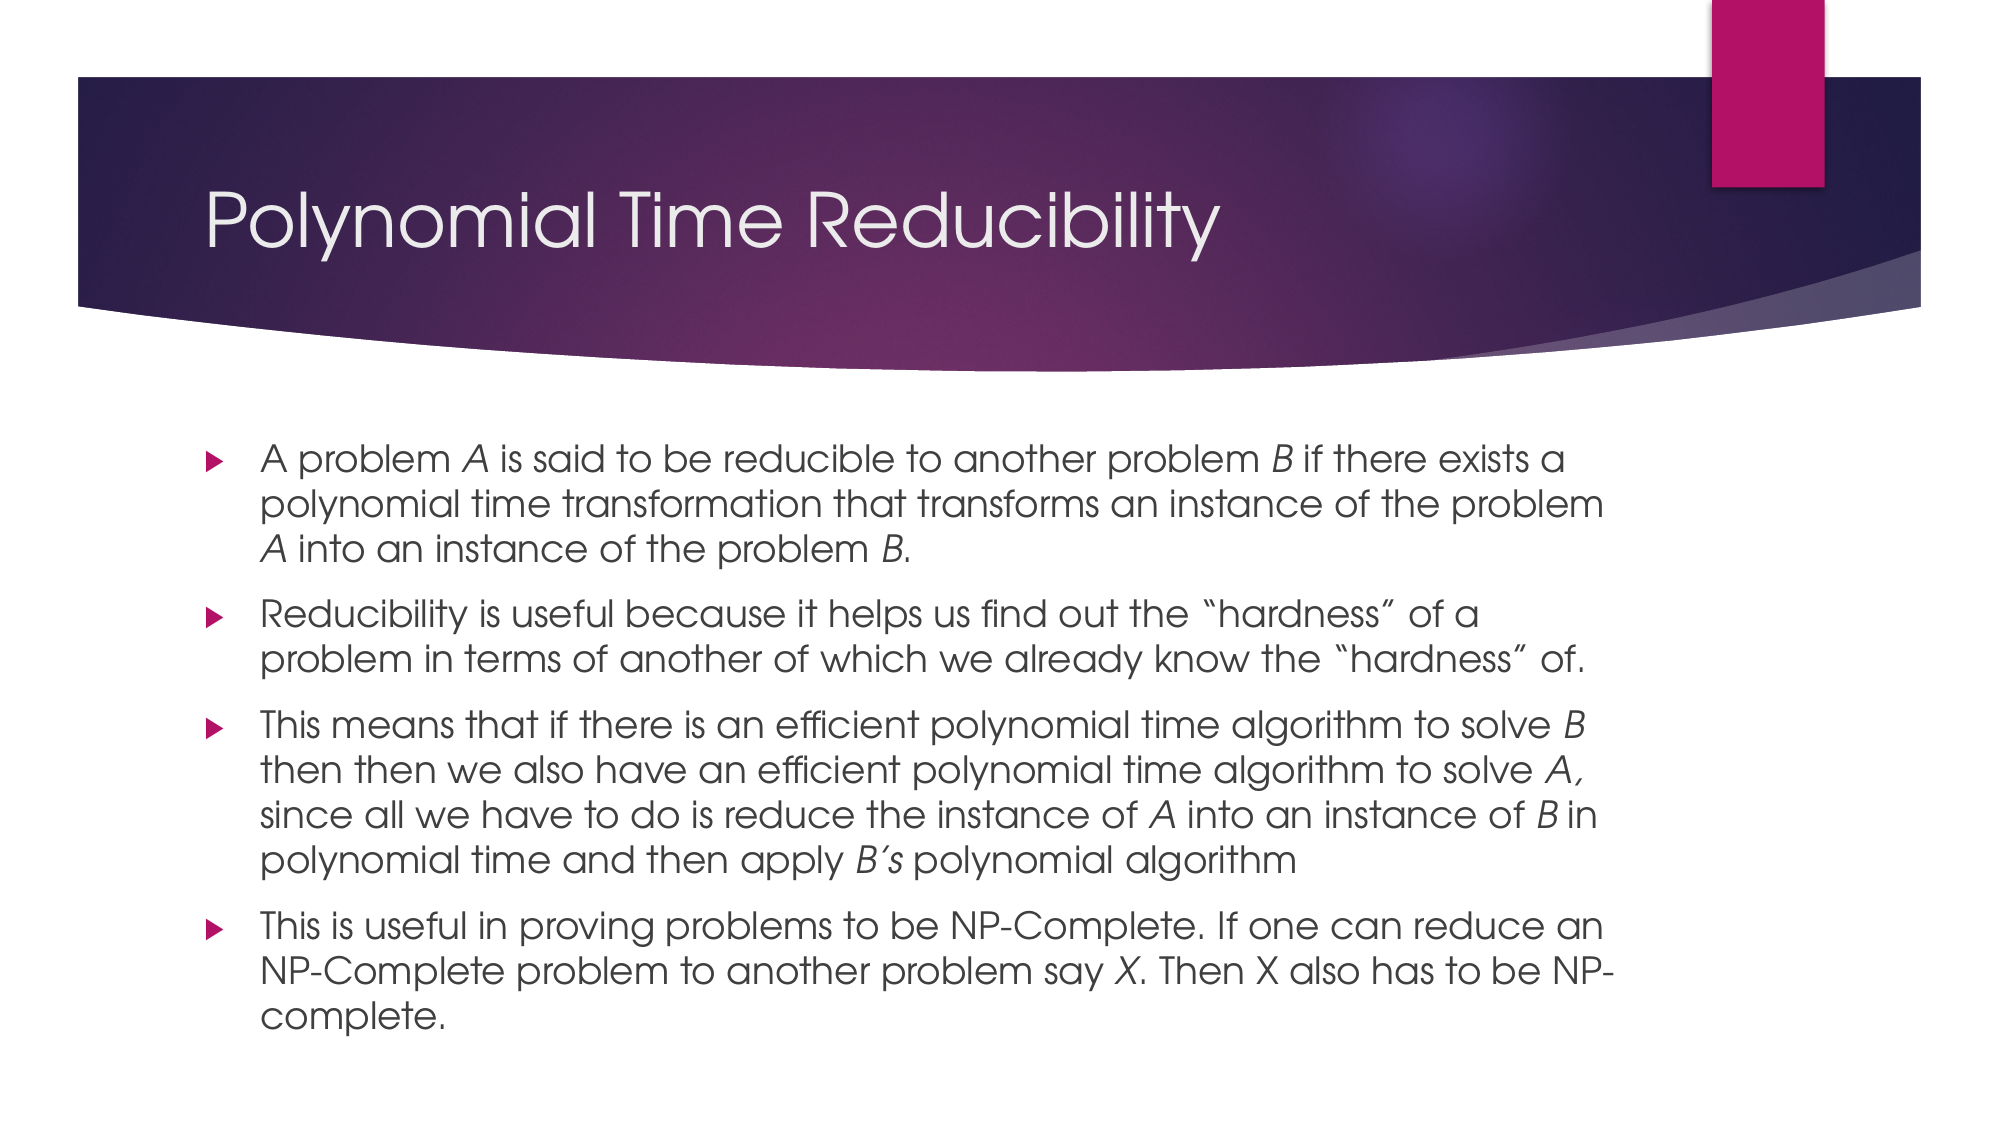

# Polynomial Time Reducibility
A problem A is said to be reducible to another problem B if there exists a polynomial time transformation that transforms an instance of the problem A into an instance of the problem B.
Reducibility is useful because it helps us find out the “hardness” of a problem in terms of another of which we already know the “hardness” of.
This means that if there is an efficient polynomial time algorithm to solve B then then we also have an efficient polynomial time algorithm to solve A, since all we have to do is reduce the instance of A into an instance of B in polynomial time and then apply B’s polynomial algorithm
This is useful in proving problems to be NP-Complete. If one can reduce an NP-Complete problem to another problem say X. Then X also has to be NP-complete.